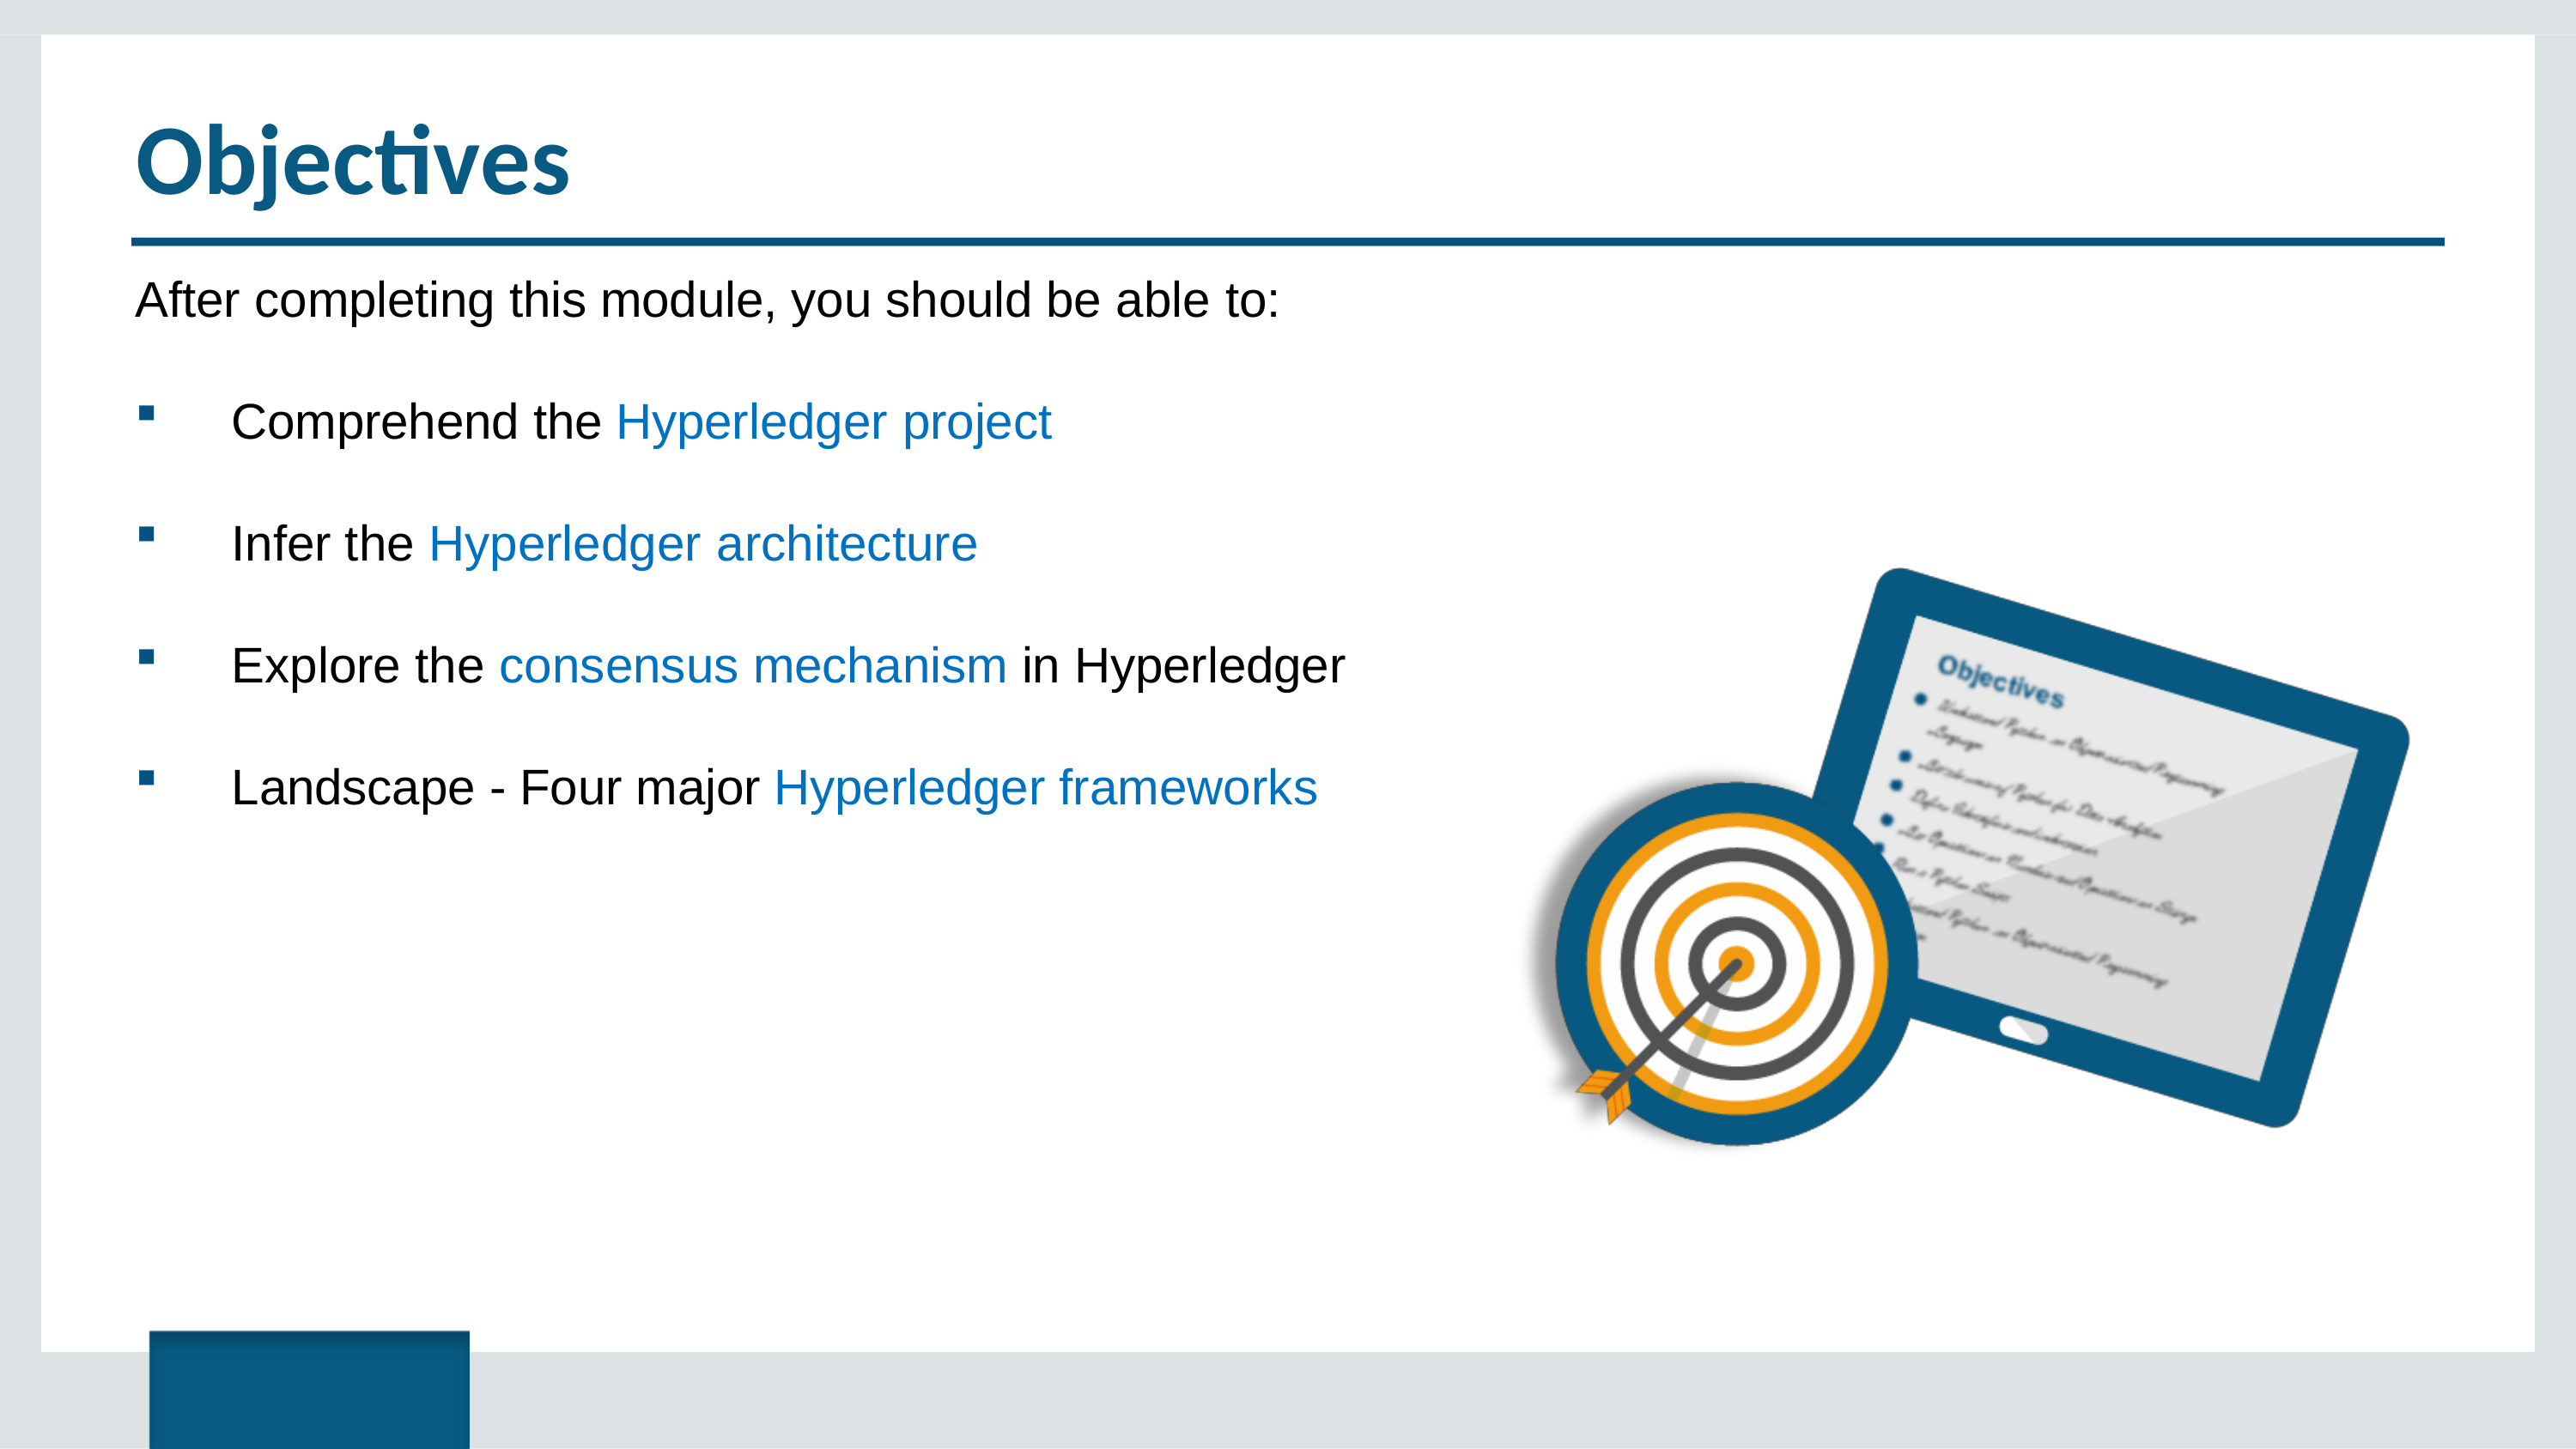

# Objectives

After completing this module, you should be able to:

Comprehend the Hyperledger project

Infer the Hyperledger architecture

Explore the consensus mechanism in Hyperledger

Landscape - Four major Hyperledger frameworks